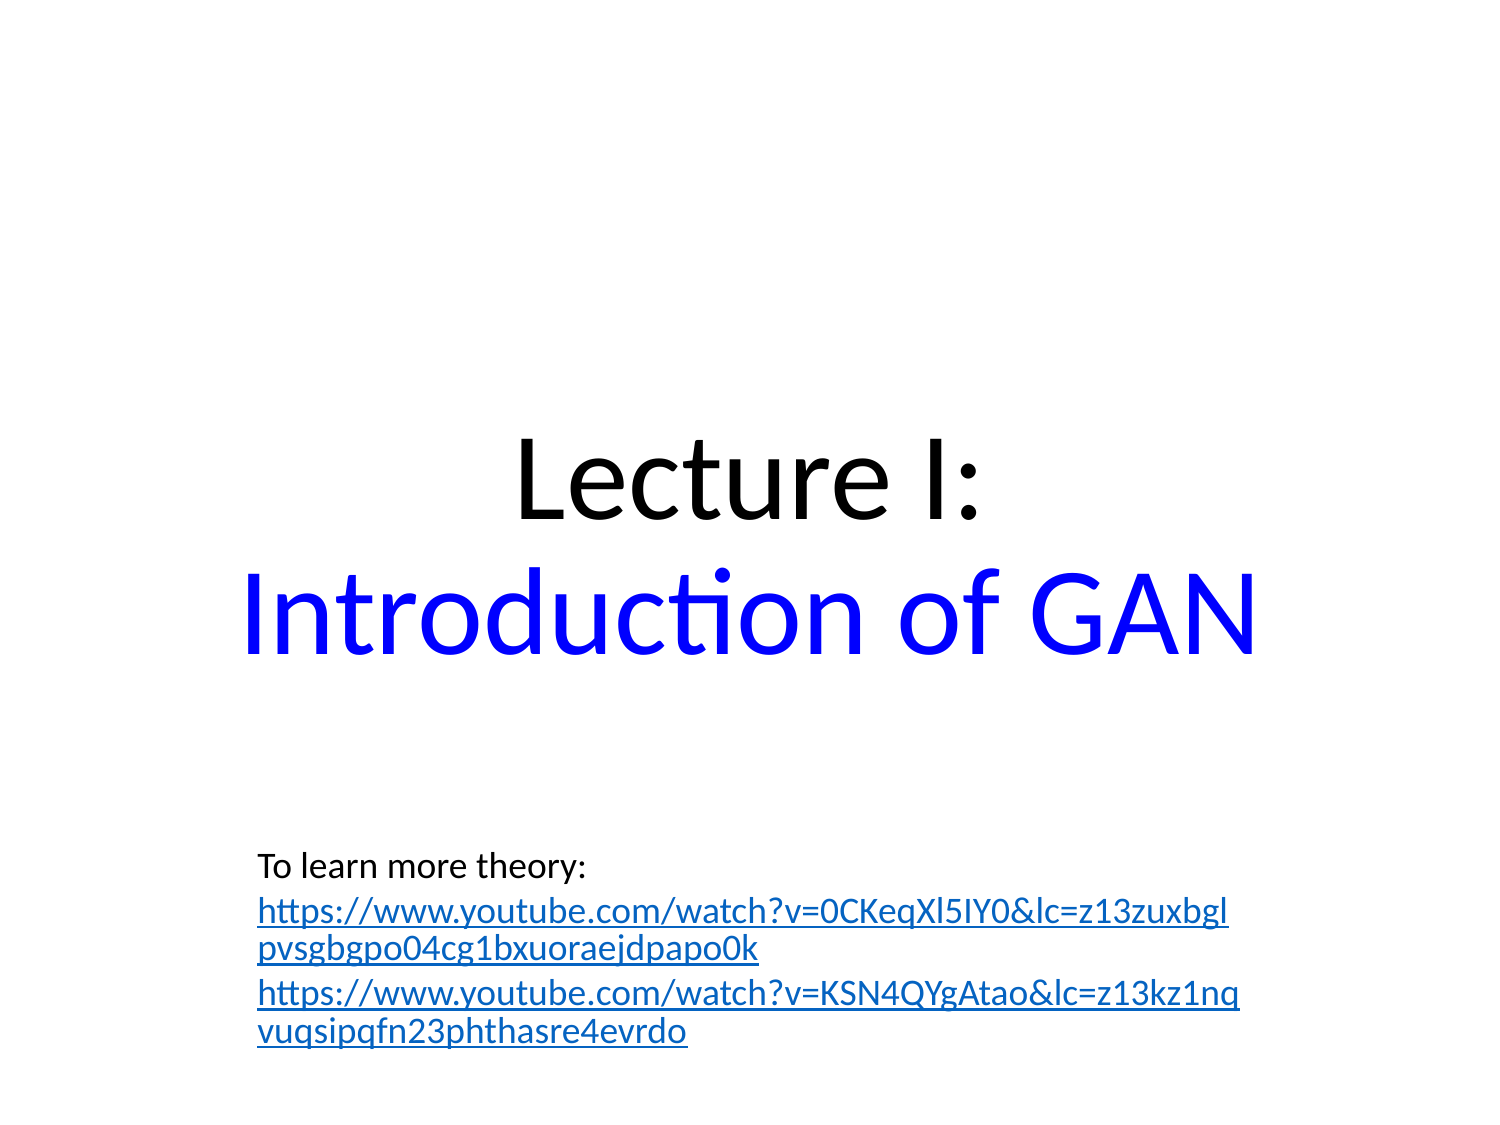

# Lecture I: Introduction of GAN
To learn more theory:
https://www.youtube.com/watch?v=0CKeqXl5IY0&lc=z13zuxbglpvsgbgpo04cg1bxuoraejdpapo0k
https://www.youtube.com/watch?v=KSN4QYgAtao&lc=z13kz1nqvuqsipqfn23phthasre4evrdo